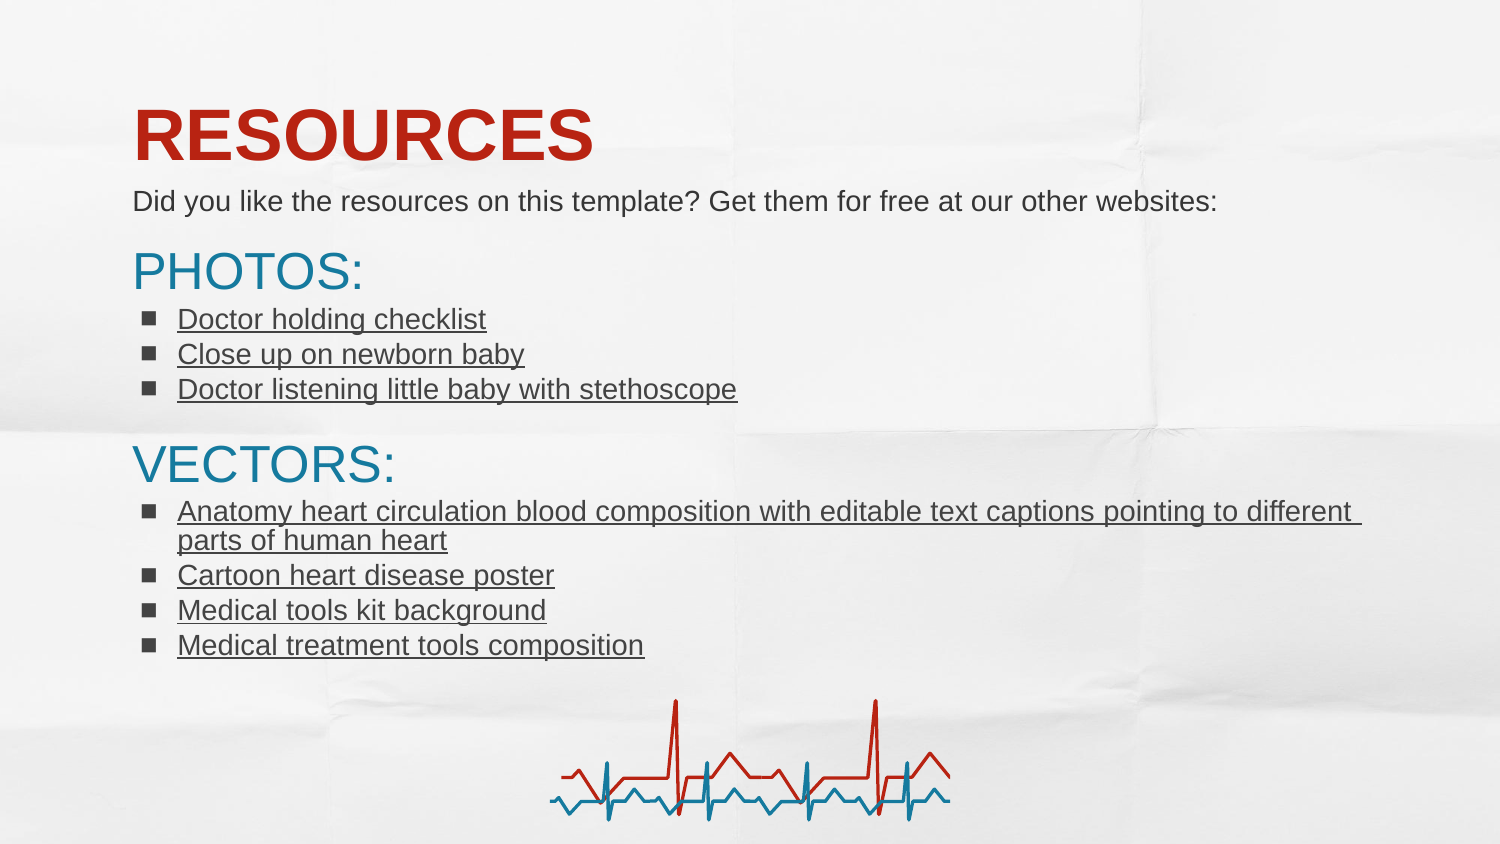

# RESOURCES
Did you like the resources on this template? Get them for free at our other websites:
PHOTOS:
Doctor holding checklist
Close up on newborn baby
Doctor listening little baby with stethoscope
VECTORS:
Anatomy heart circulation blood composition with editable text captions pointing to different parts of human heart
Cartoon heart disease poster
Medical tools kit background
Medical treatment tools composition